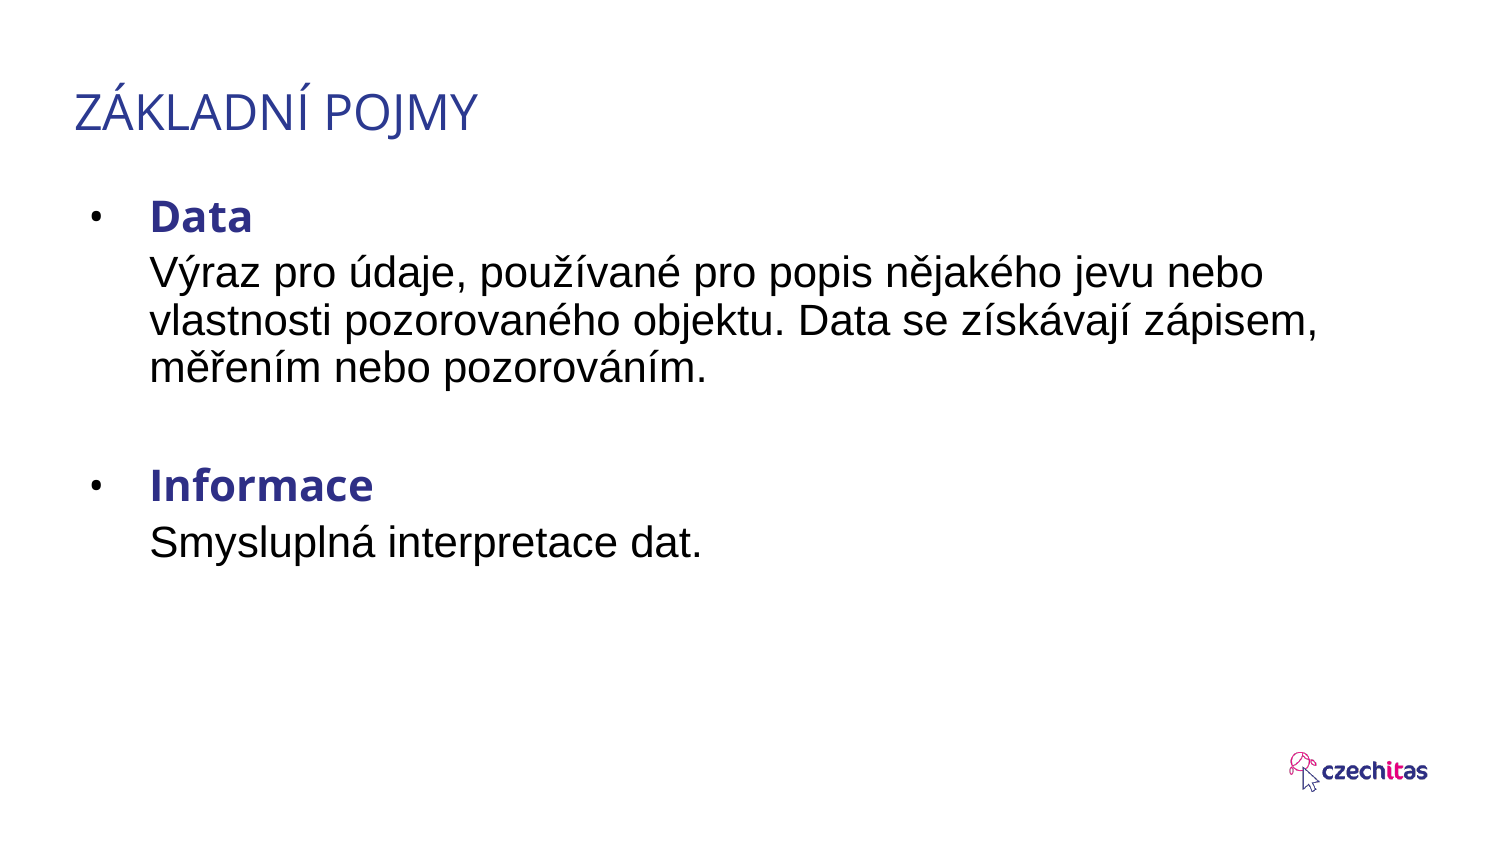

# ZÁKLADNÍ POJMY
Data
Výraz pro údaje, používané pro popis nějakého jevu nebo 	  vlastnosti pozorovaného objektu. Data se získávají zápisem, 	měřením nebo pozorováním.

Informace
Smysluplná interpretace dat.